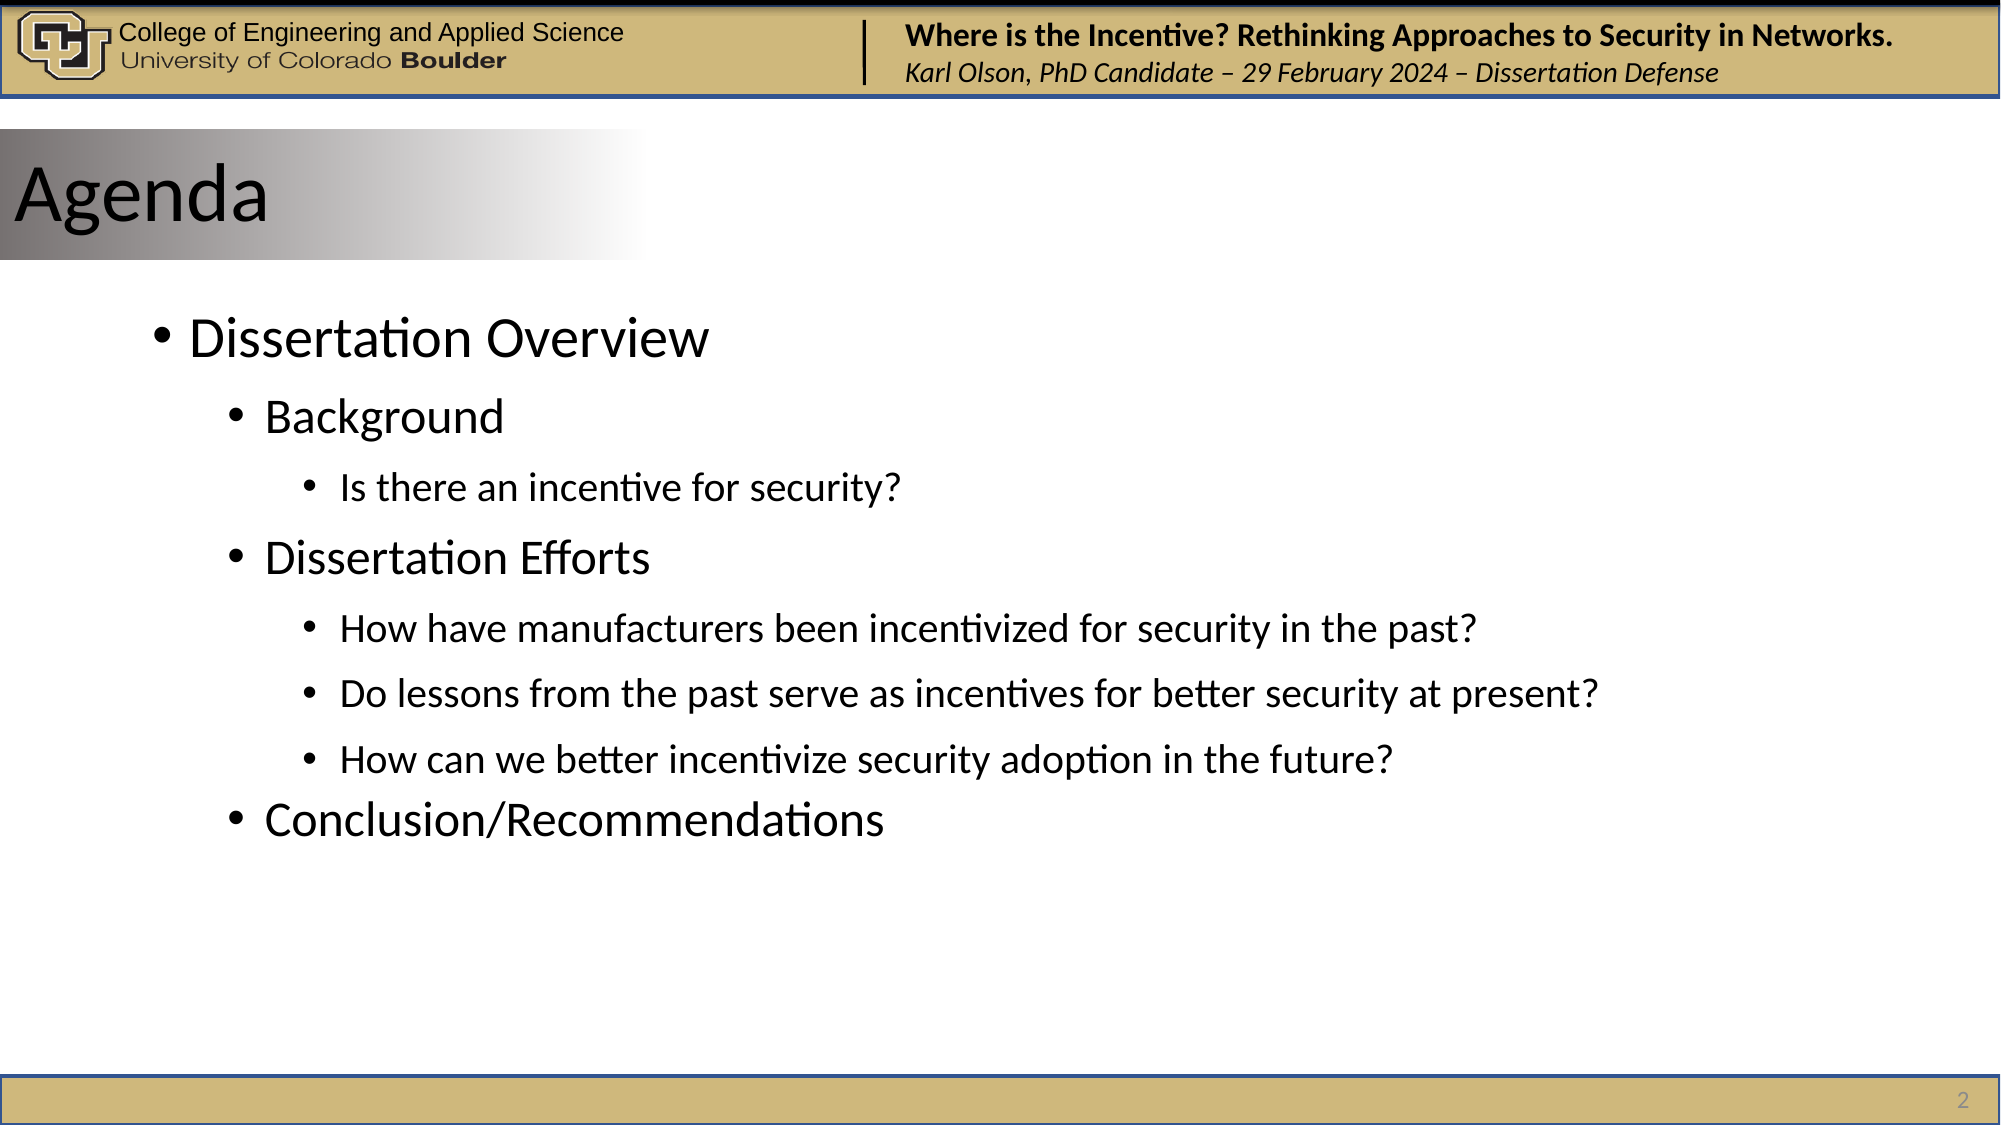

# Agenda
Dissertation Overview
Background
Is there an incentive for security?
Dissertation Efforts
How have manufacturers been incentivized for security in the past?
Do lessons from the past serve as incentives for better security at present?
How can we better incentivize security adoption in the future?
Conclusion/Recommendations